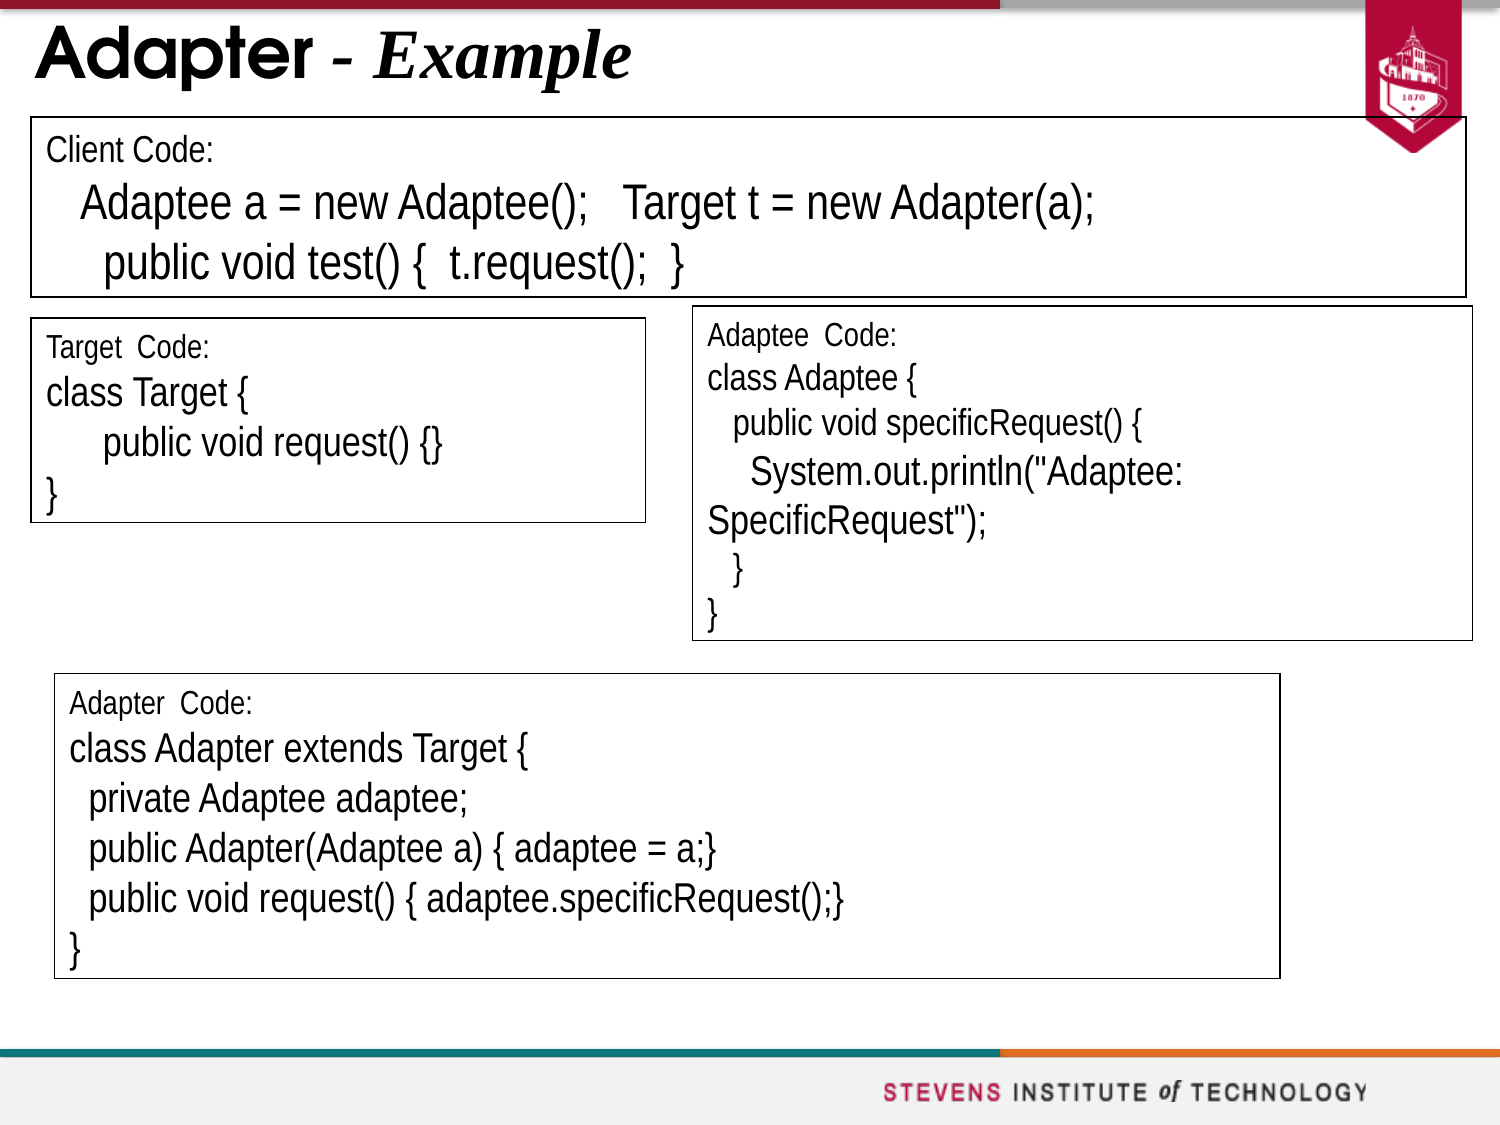

# Adapter - Example
Client Code:
    Adaptee a = new Adaptee();   Target t = new Adapter(a);
     public void test() {  t.request();  }
Adaptee  Code:
class Adaptee {
   public void specificRequest() {
     System.out.println("Adaptee: SpecificRequest");
   }
}
Target  Code:
class Target {
      public void request() {}
}
Adapter  Code:
class Adapter extends Target {
  private Adaptee adaptee;
  public Adapter(Adaptee a) { adaptee = a;}
  public void request() { adaptee.specificRequest();}
}